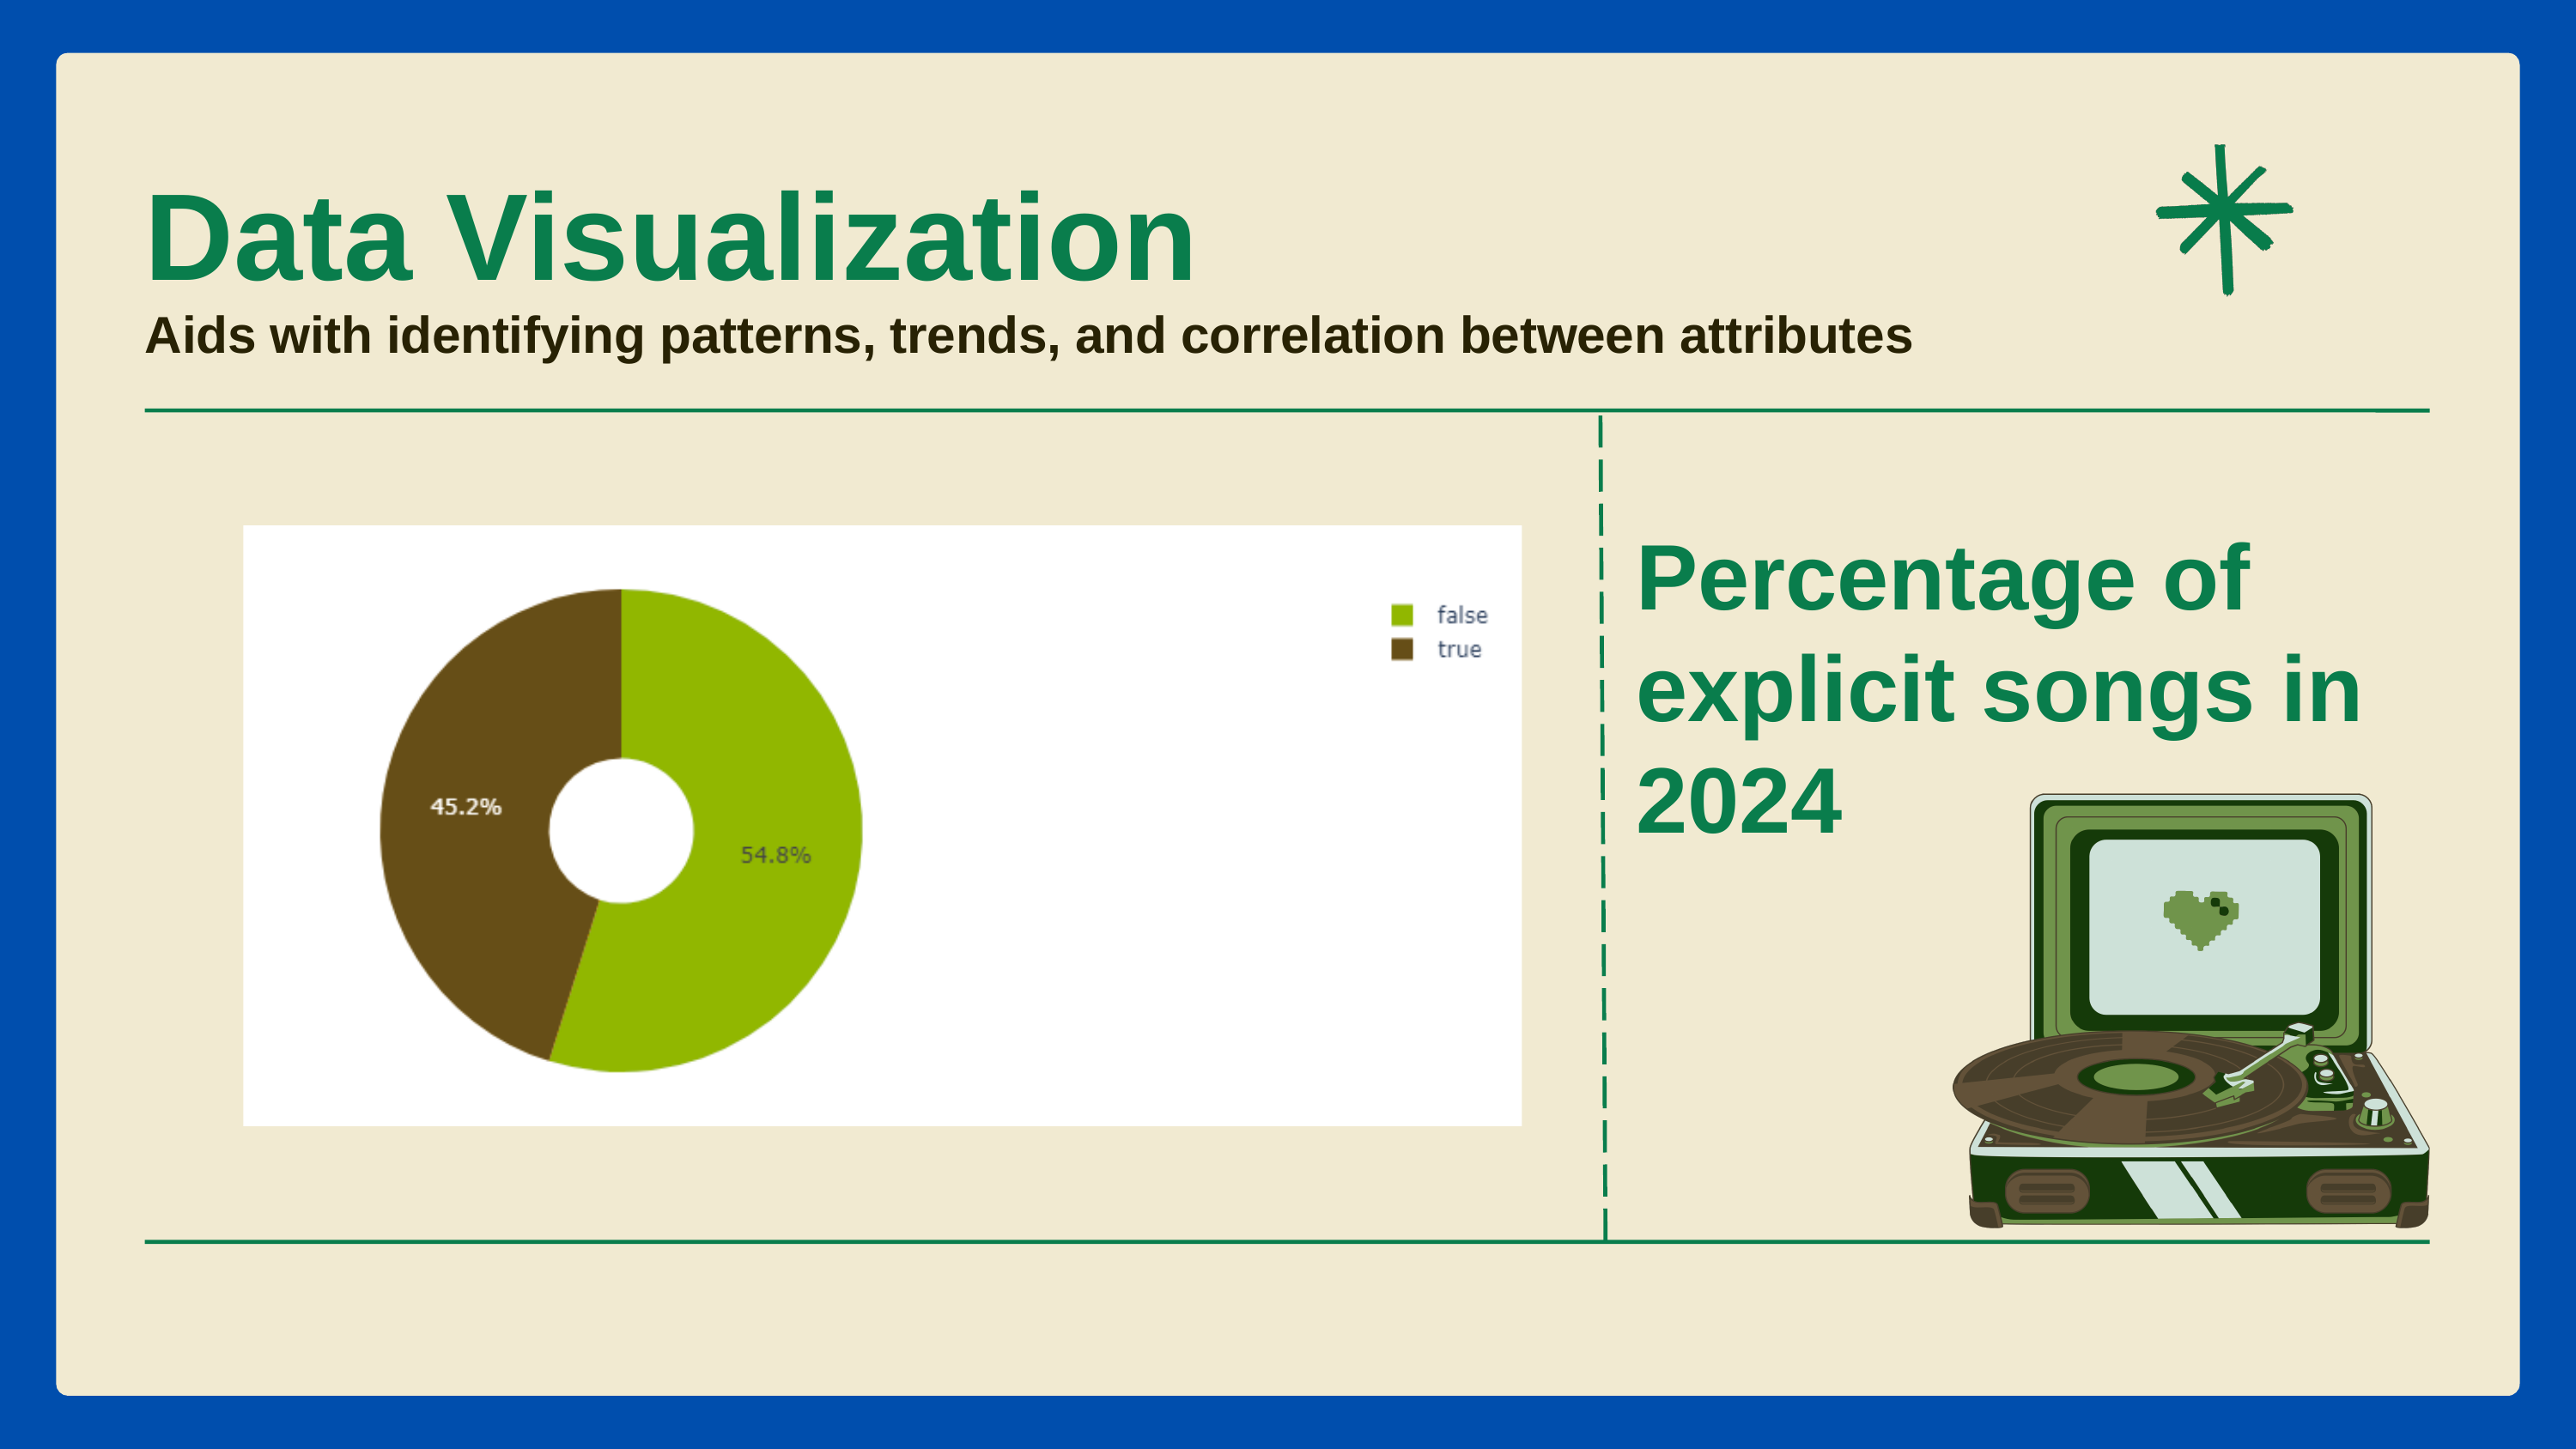

Data Visualization
Aids with identifying patterns, trends, and correlation between attributes

Percentage of explicit songs in
2024